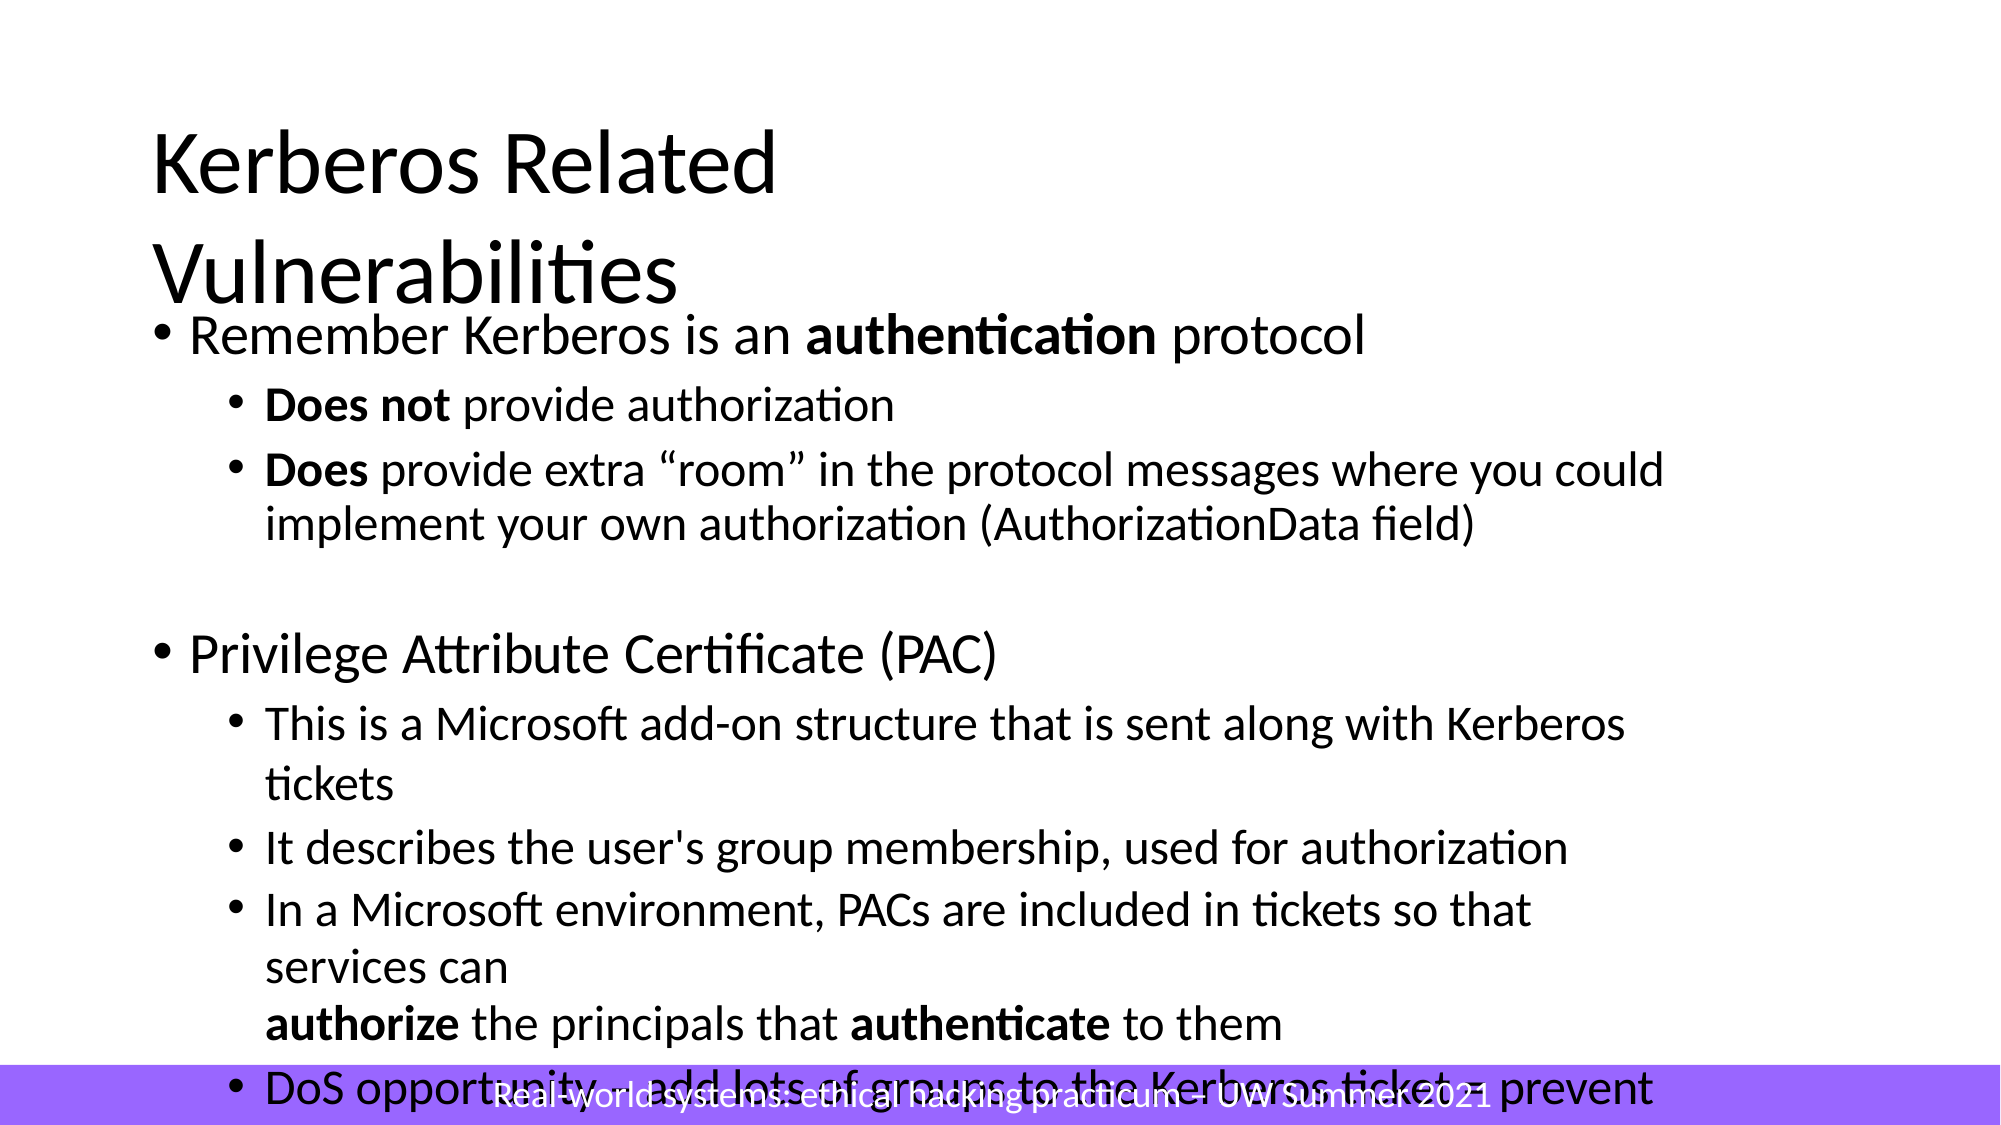

# Kerberos Related Vulnerabilities
Remember Kerberos is an authentication protocol
Does not provide authorization
Does provide extra “room” in the protocol messages where you could  implement your own authorization (AuthorizationData field)

Privilege Attribute Certificate (PAC)
This is a Microsoft add-on structure that is sent along with Kerberos tickets
It describes the user's group membership, used for authorization
In a Microsoft environment, PACs are included in tickets so that services can
authorize the principals that authenticate to them
DoS opportunity – add lots of groups to the Kerberos ticket = prevent authz
Real-world systems: ethical hacking practicum – UW Summer 2021